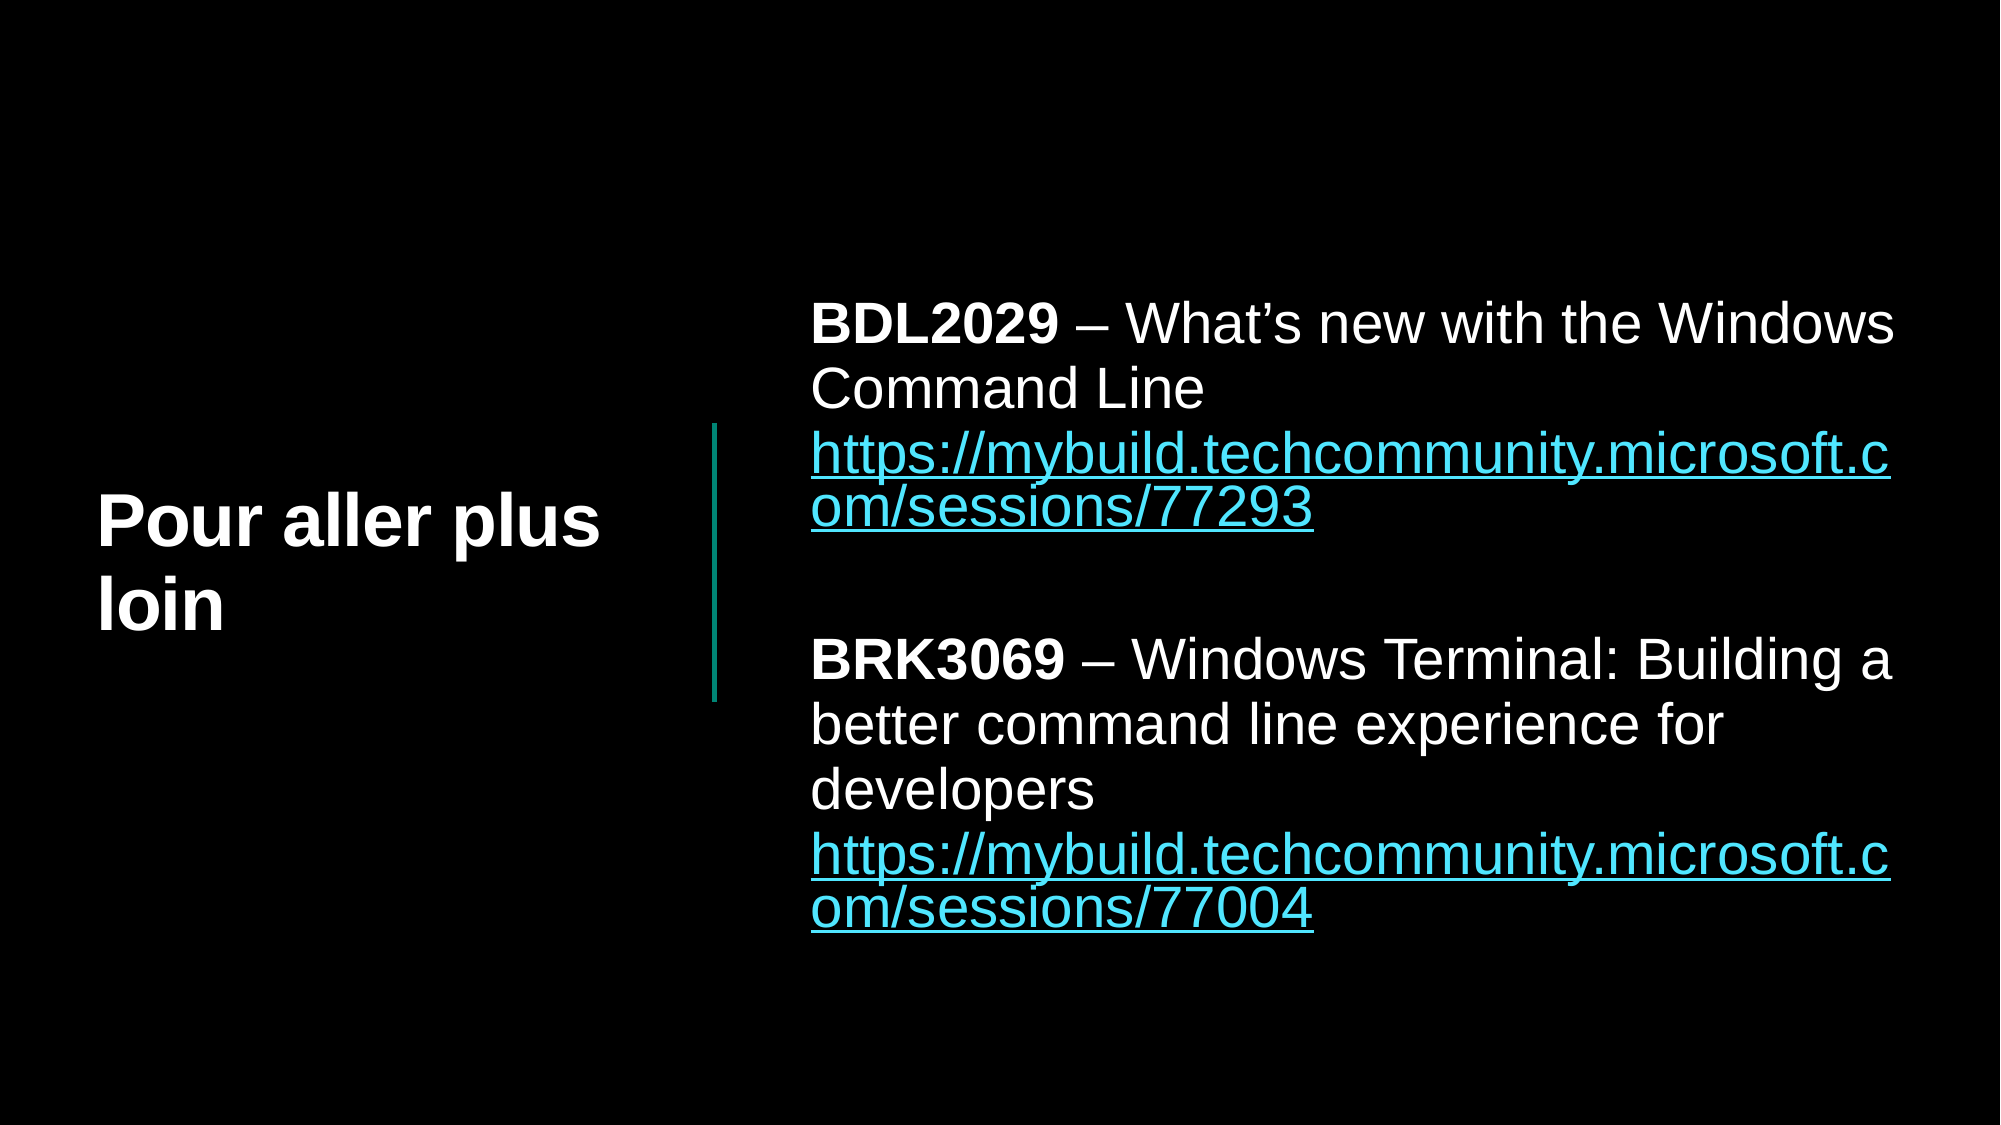

# Pour aller plus loin
BDL2029 – What’s new with the Windows Command Line
https://mybuild.techcommunity.microsoft.com/sessions/77293

BRK3069 – Windows Terminal: Building a better command line experience for developers
https://mybuild.techcommunity.microsoft.com/sessions/77004